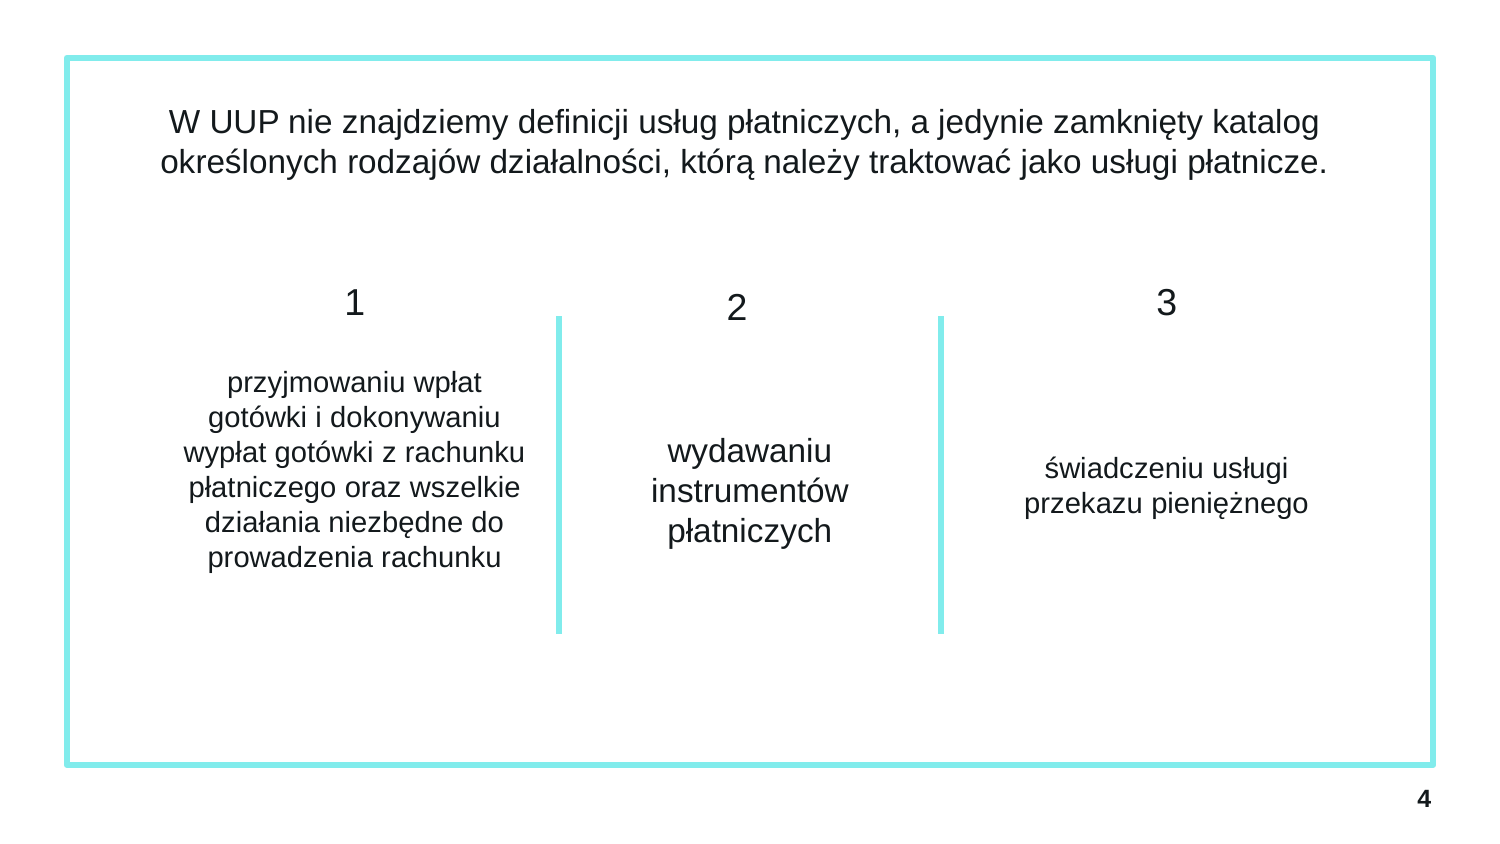

# W UUP nie znajdziemy definicji usług płatniczych, a jedynie zamknięty katalog określonych rodzajów działalności, którą należy traktować jako usługi płatnicze.
1
3
2
przyjmowaniu wpłat gotówki i dokonywaniu wypłat gotówki z rachunku płatniczego oraz wszelkie działania niezbędne do prowadzenia rachunku
wydawaniu instrumentów płatniczych
świadczeniu usługi przekazu pieniężnego
4